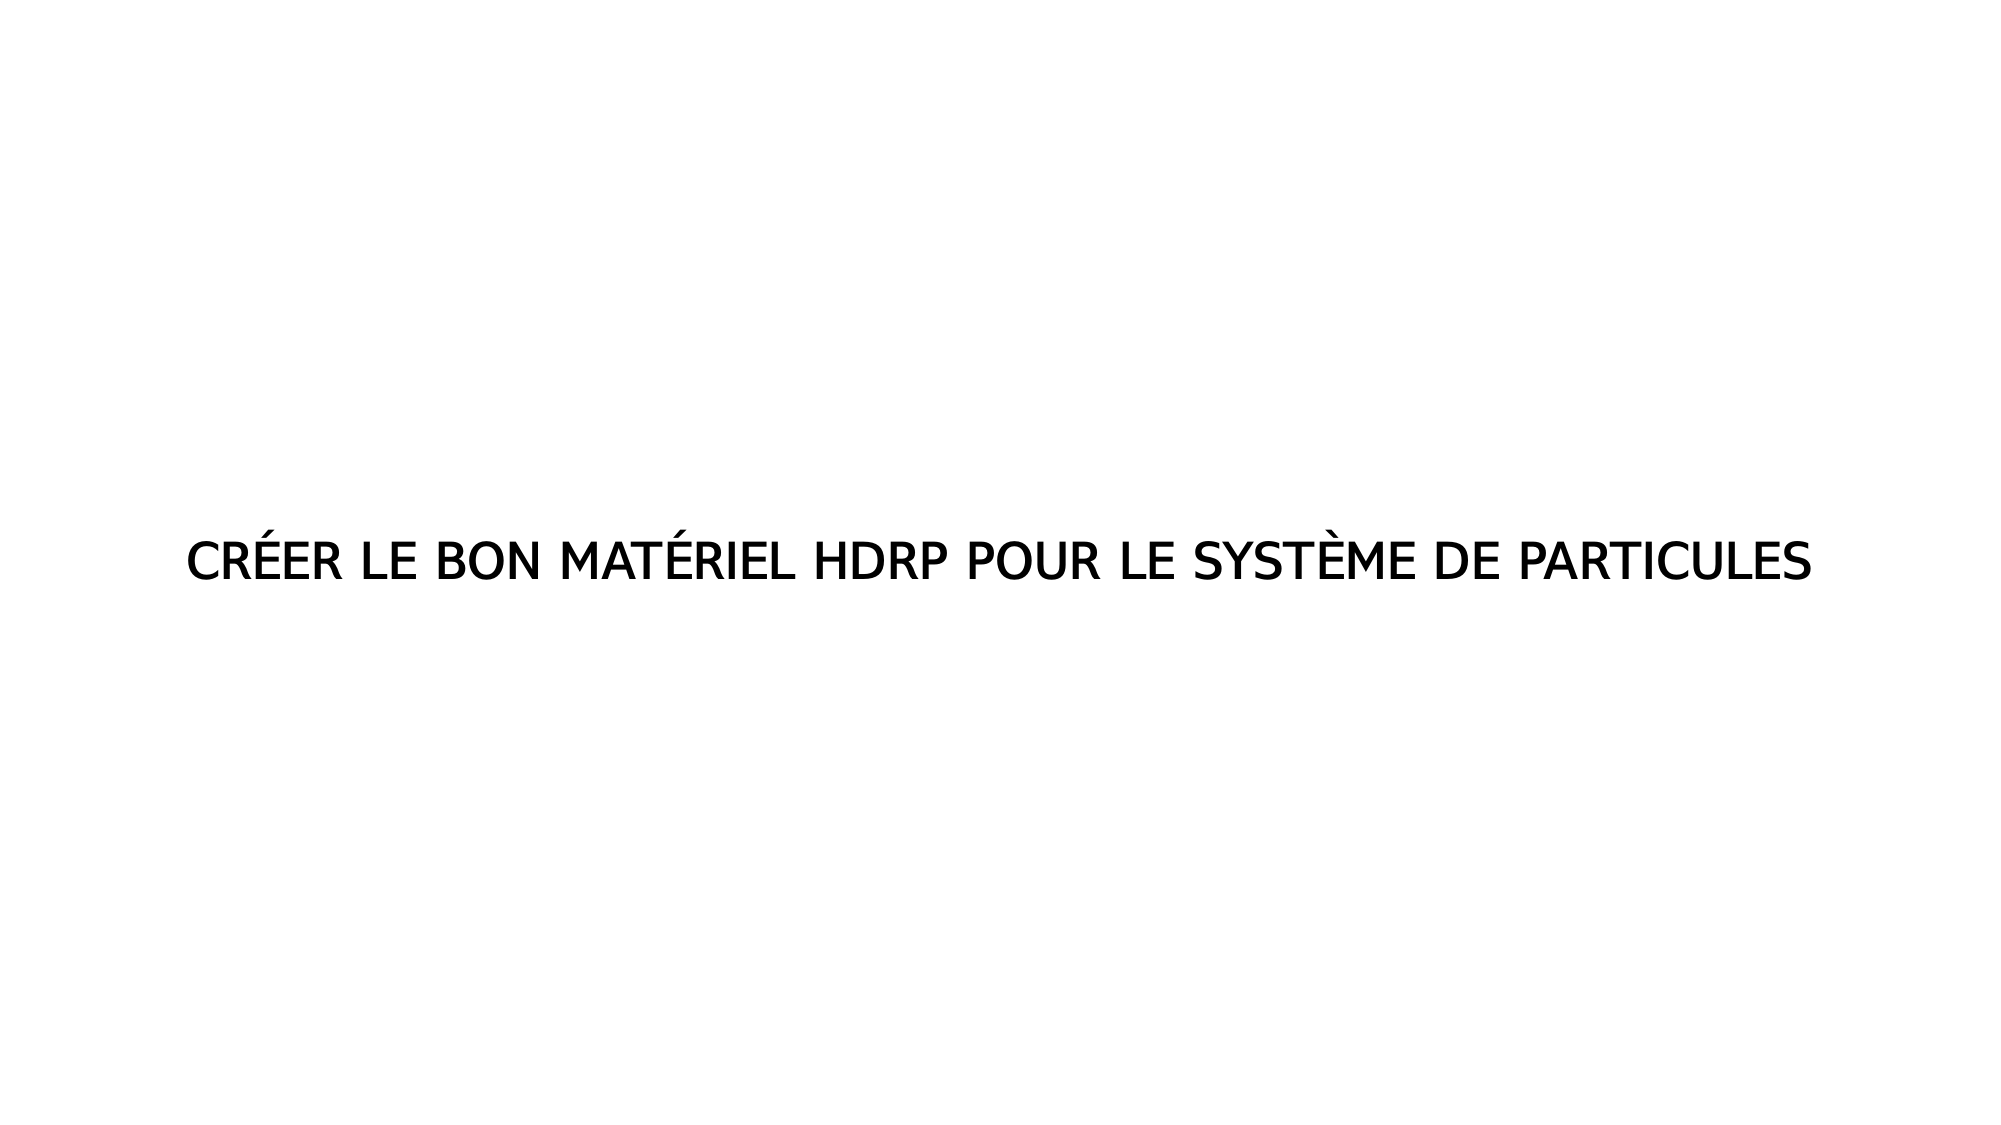

# CRÉER LE BON MATÉRIEL HDRP POUR LE SYSTÈME DE PARTICULES